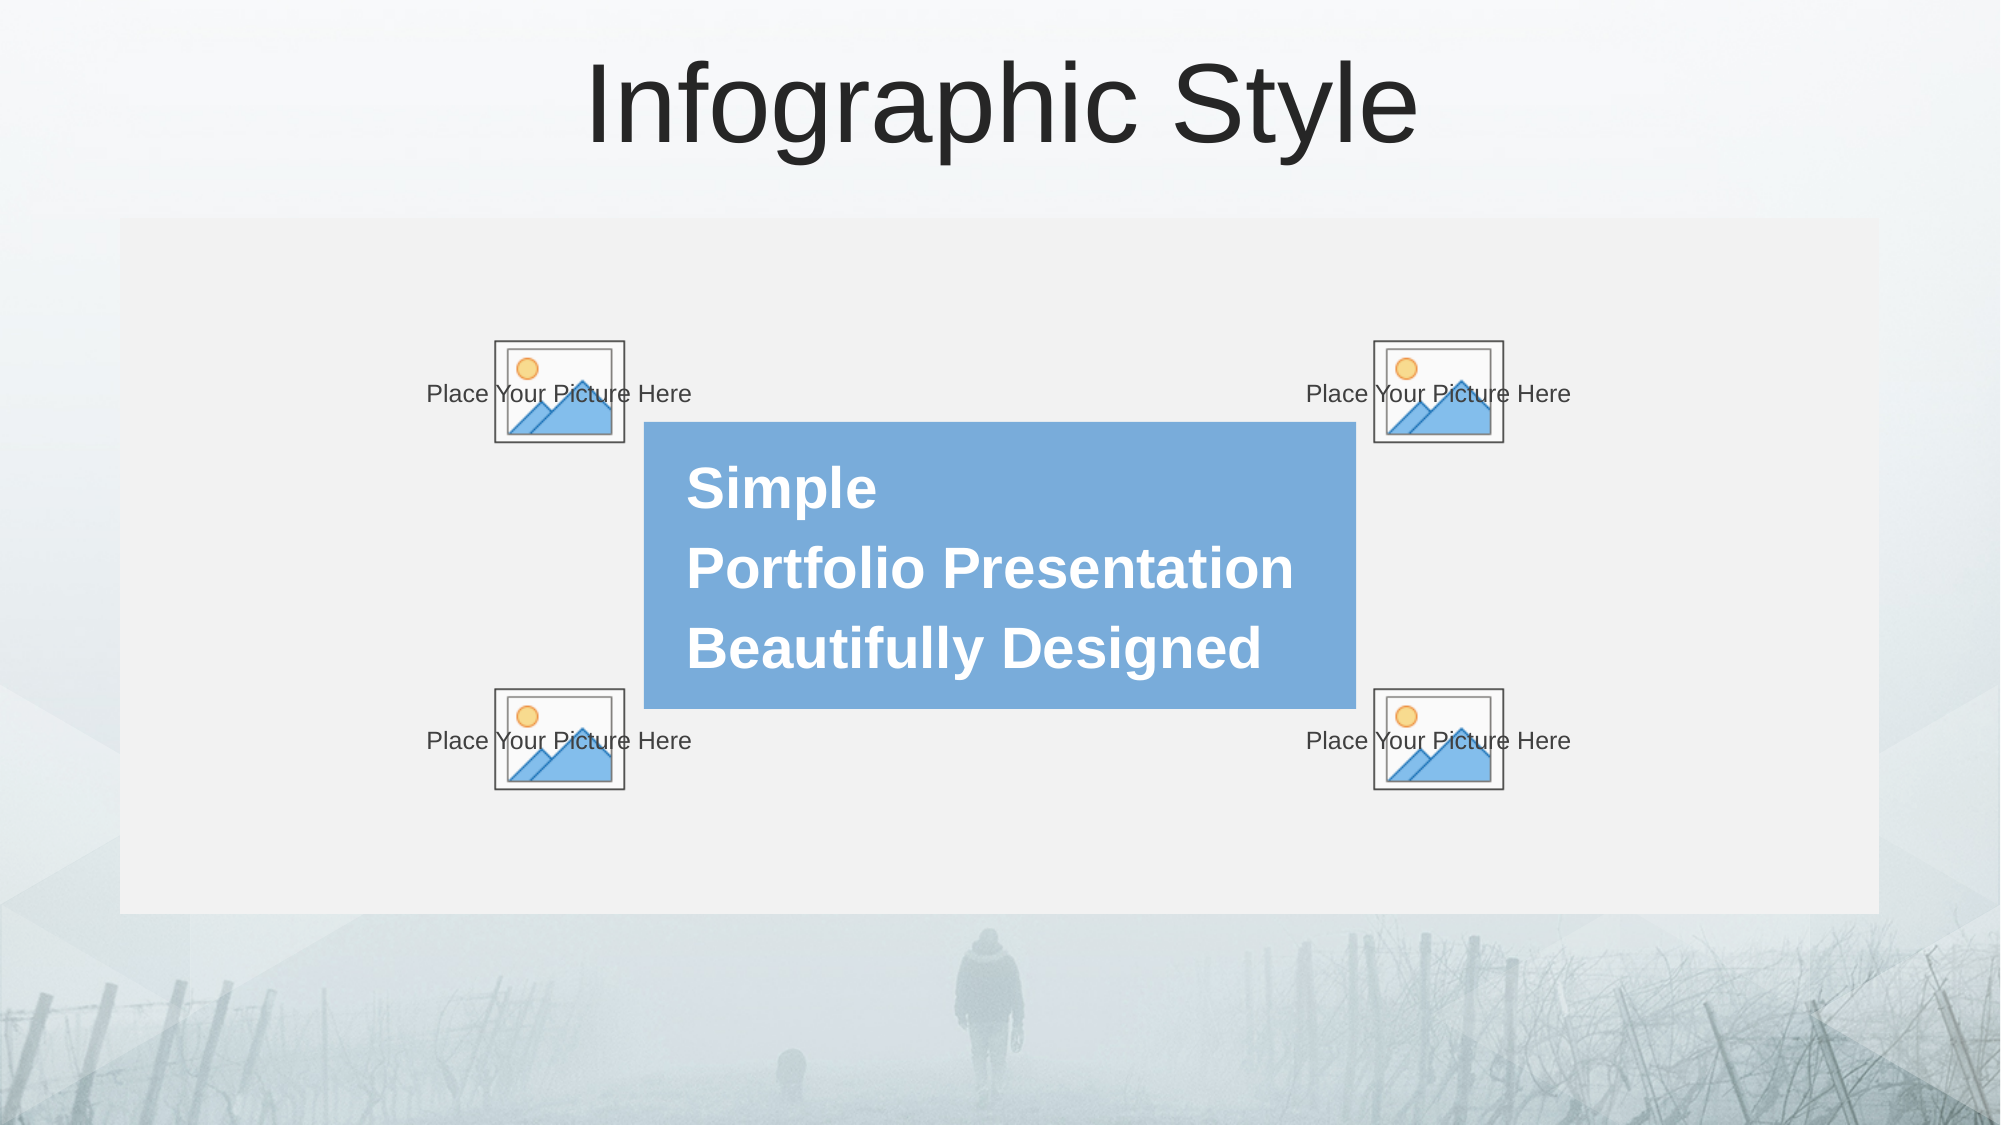

Infographic Style

Simple
Portfolio Presentation
Beautifully Designed